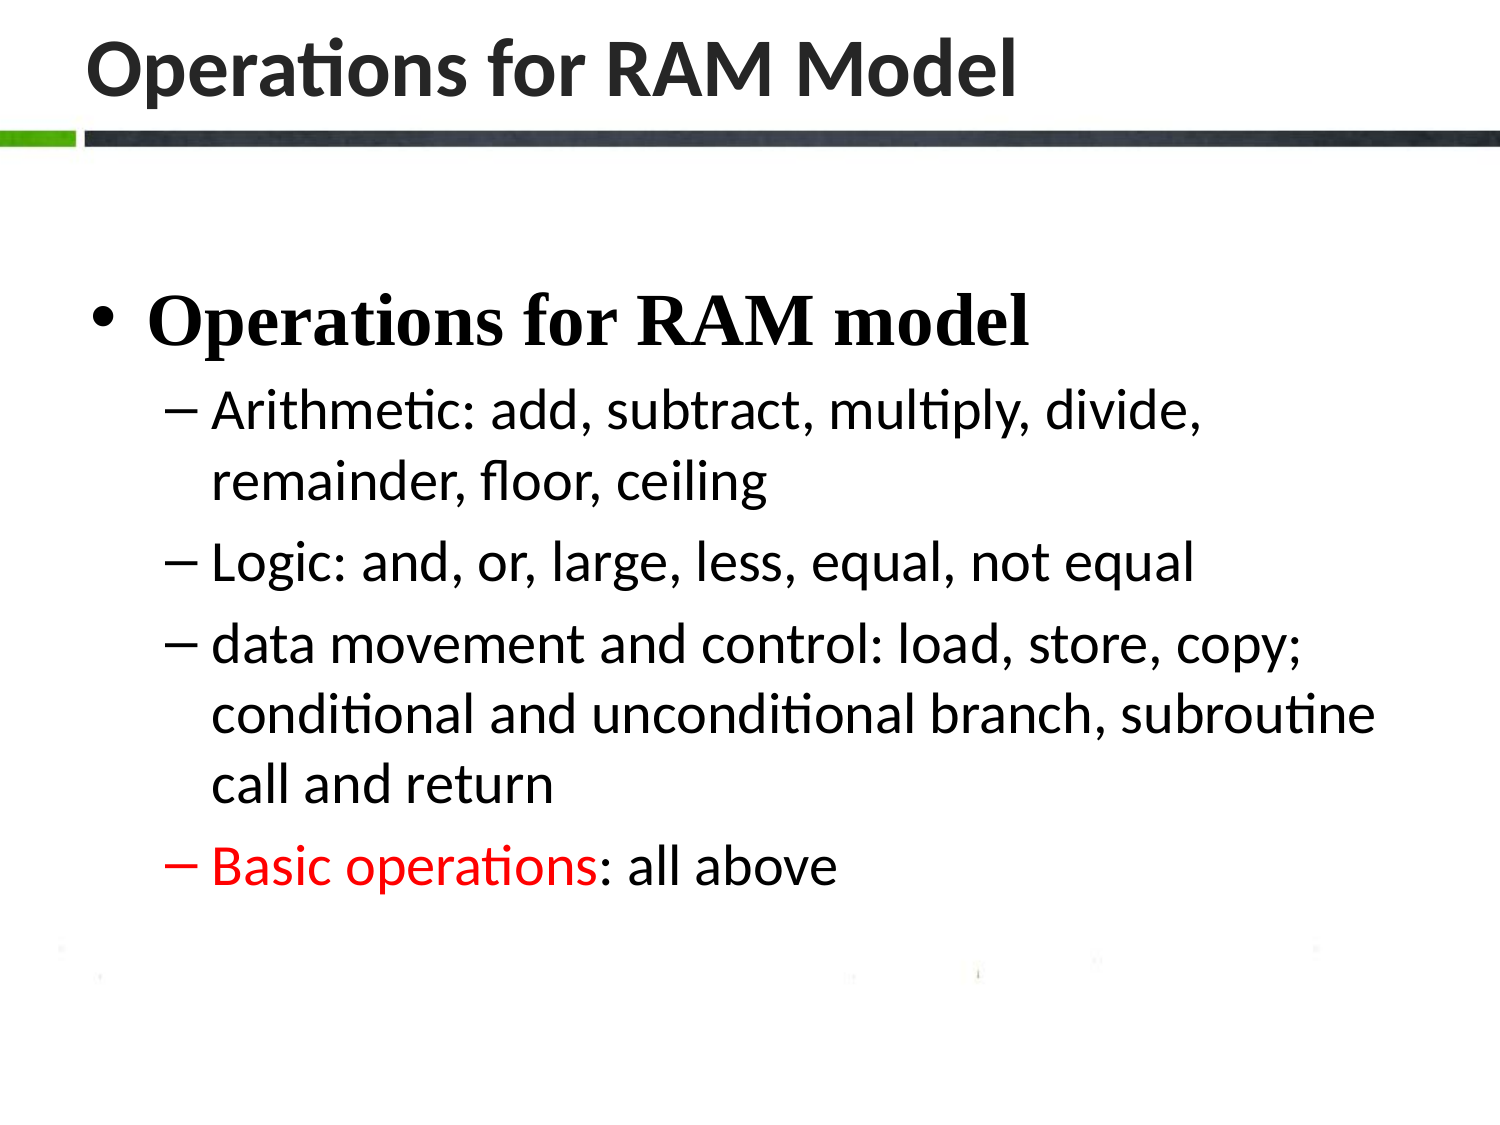

Operations for RAM model
Arithmetic: add, subtract, multiply, divide, remainder, floor, ceiling
Logic: and, or, large, less, equal, not equal
data movement and control: load, store, copy; conditional and unconditional branch, subroutine call and return
Basic operations: all above
Operations for RAM Model